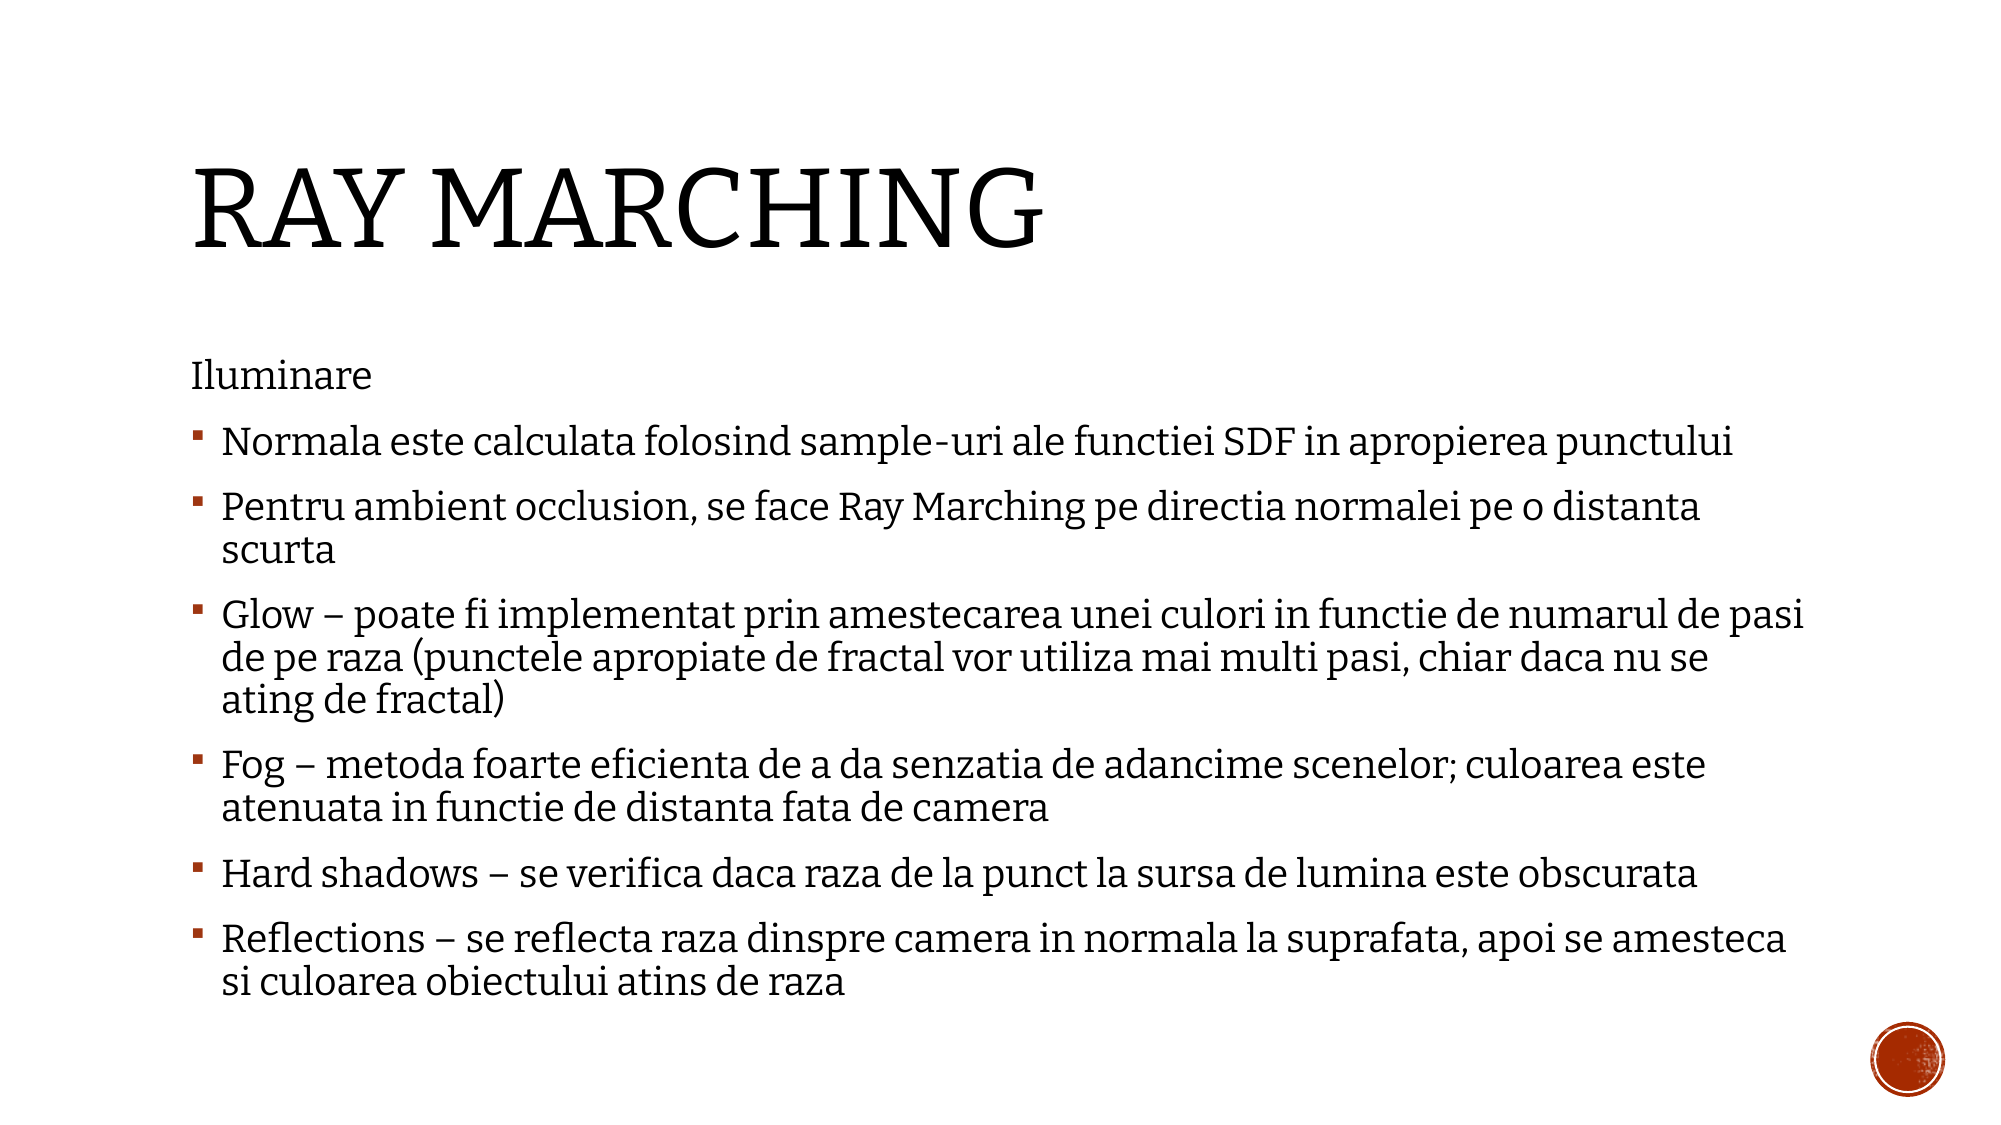

# Ray Marching
Iluminare
Normala este calculata folosind sample-uri ale functiei SDF in apropierea punctului
Pentru ambient occlusion, se face Ray Marching pe directia normalei pe o distanta scurta
Glow – poate fi implementat prin amestecarea unei culori in functie de numarul de pasi de pe raza (punctele apropiate de fractal vor utiliza mai multi pasi, chiar daca nu se ating de fractal)
Fog – metoda foarte eficienta de a da senzatia de adancime scenelor; culoarea este atenuata in functie de distanta fata de camera
Hard shadows – se verifica daca raza de la punct la sursa de lumina este obscurata
Reflections – se reflecta raza dinspre camera in normala la suprafata, apoi se amesteca si culoarea obiectului atins de raza